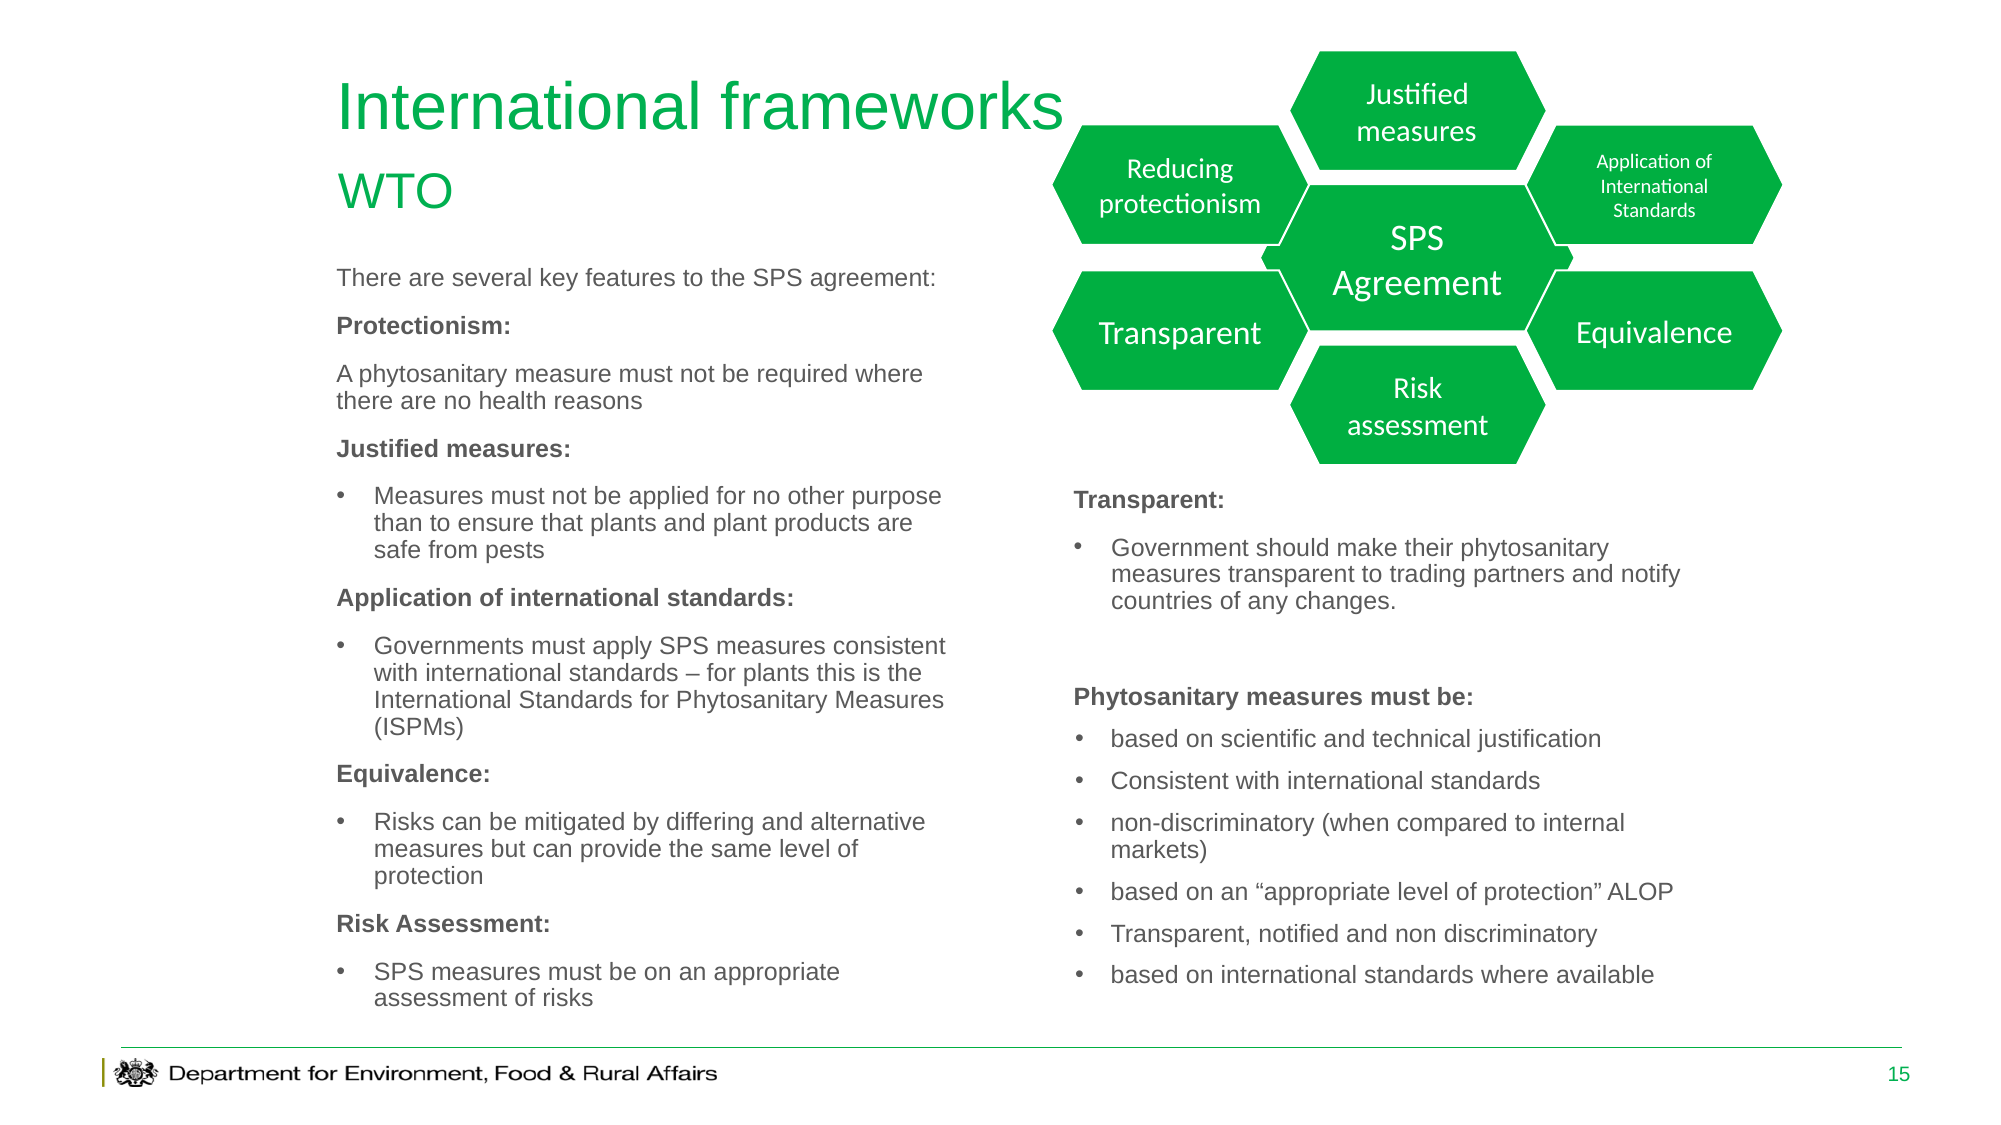

SPS Agreement
Justified measures
Application of International Standards
Equivalence
Risk assessment
Transparent
Reducing protectionism
# International frameworks
WTO
There are several key features to the SPS agreement:
Protectionism:
A phytosanitary measure must not be required where there are no health reasons
Justified measures:
Measures must not be applied for no other purpose than to ensure that plants and plant products are safe from pests
Application of international standards:
Governments must apply SPS measures consistent with international standards – for plants this is the International Standards for Phytosanitary Measures (ISPMs)
Equivalence:
Risks can be mitigated by differing and alternative measures but can provide the same level of protection
Risk Assessment:
SPS measures must be on an appropriate assessment of risks

Transparent:
Government should make their phytosanitary measures transparent to trading partners and notify countries of any changes.

Phytosanitary measures must be:
based on scientific and technical justification
Consistent with international standards
non-discriminatory (when compared to internal markets)
based on an “appropriate level of protection” ALOP
Transparent, notified and non discriminatory
based on international standards where available

15